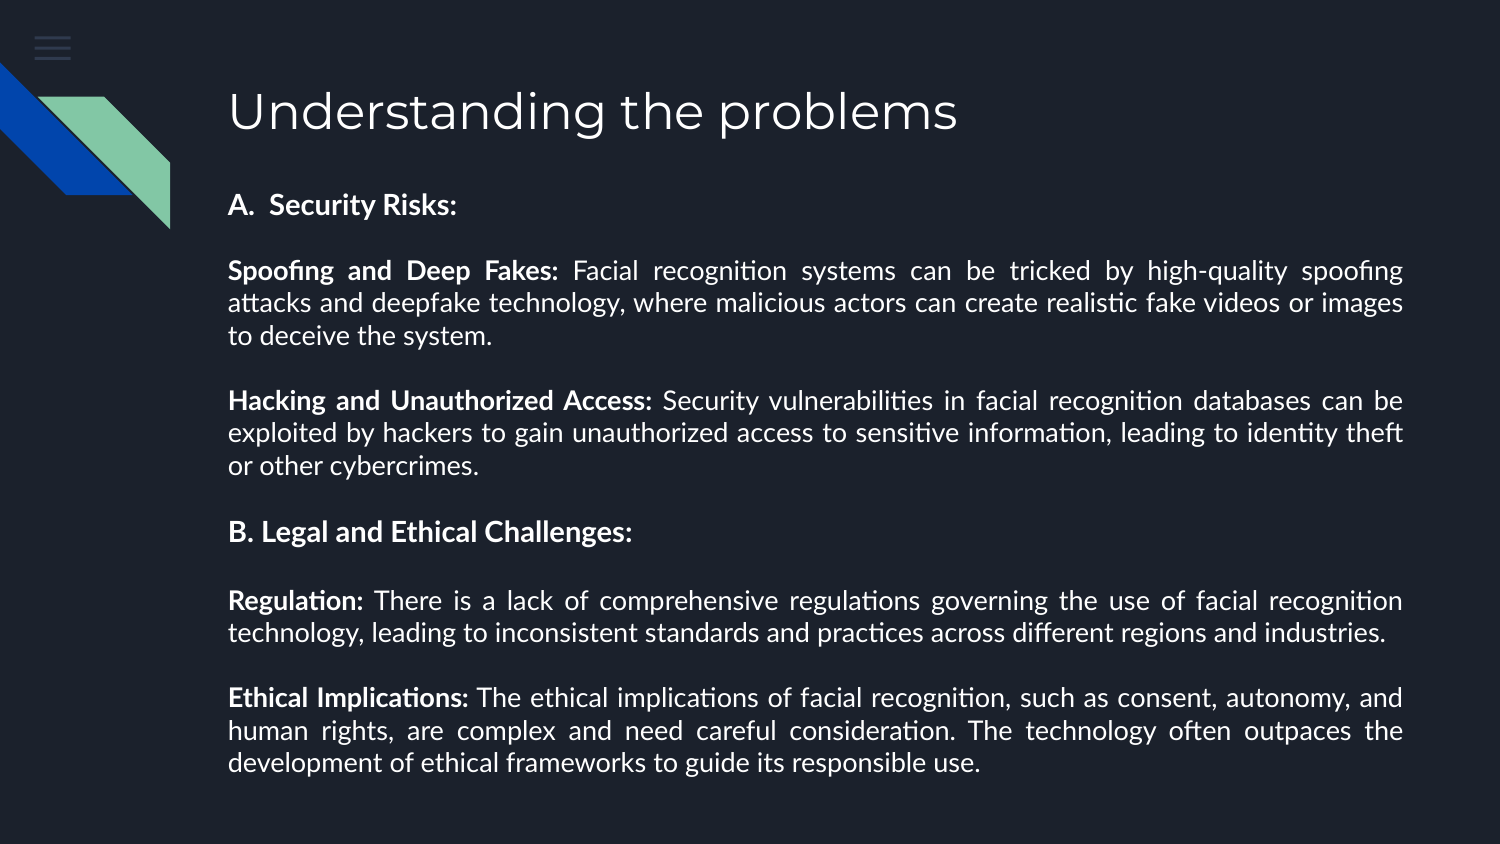

# Understanding the problems
A.  Security Risks:

Spoofing and Deep Fakes: Facial recognition systems can be tricked by high-quality spoofing attacks and deepfake technology, where malicious actors can create realistic fake videos or images to deceive the system.

Hacking and Unauthorized Access: Security vulnerabilities in facial recognition databases can be exploited by hackers to gain unauthorized access to sensitive information, leading to identity theft or other cybercrimes.

B. Legal and Ethical Challenges:

Regulation: There is a lack of comprehensive regulations governing the use of facial recognition technology, leading to inconsistent standards and practices across different regions and industries.

Ethical Implications: The ethical implications of facial recognition, such as consent, autonomy, and human rights, are complex and need careful consideration. The technology often outpaces the development of ethical frameworks to guide its responsible use.